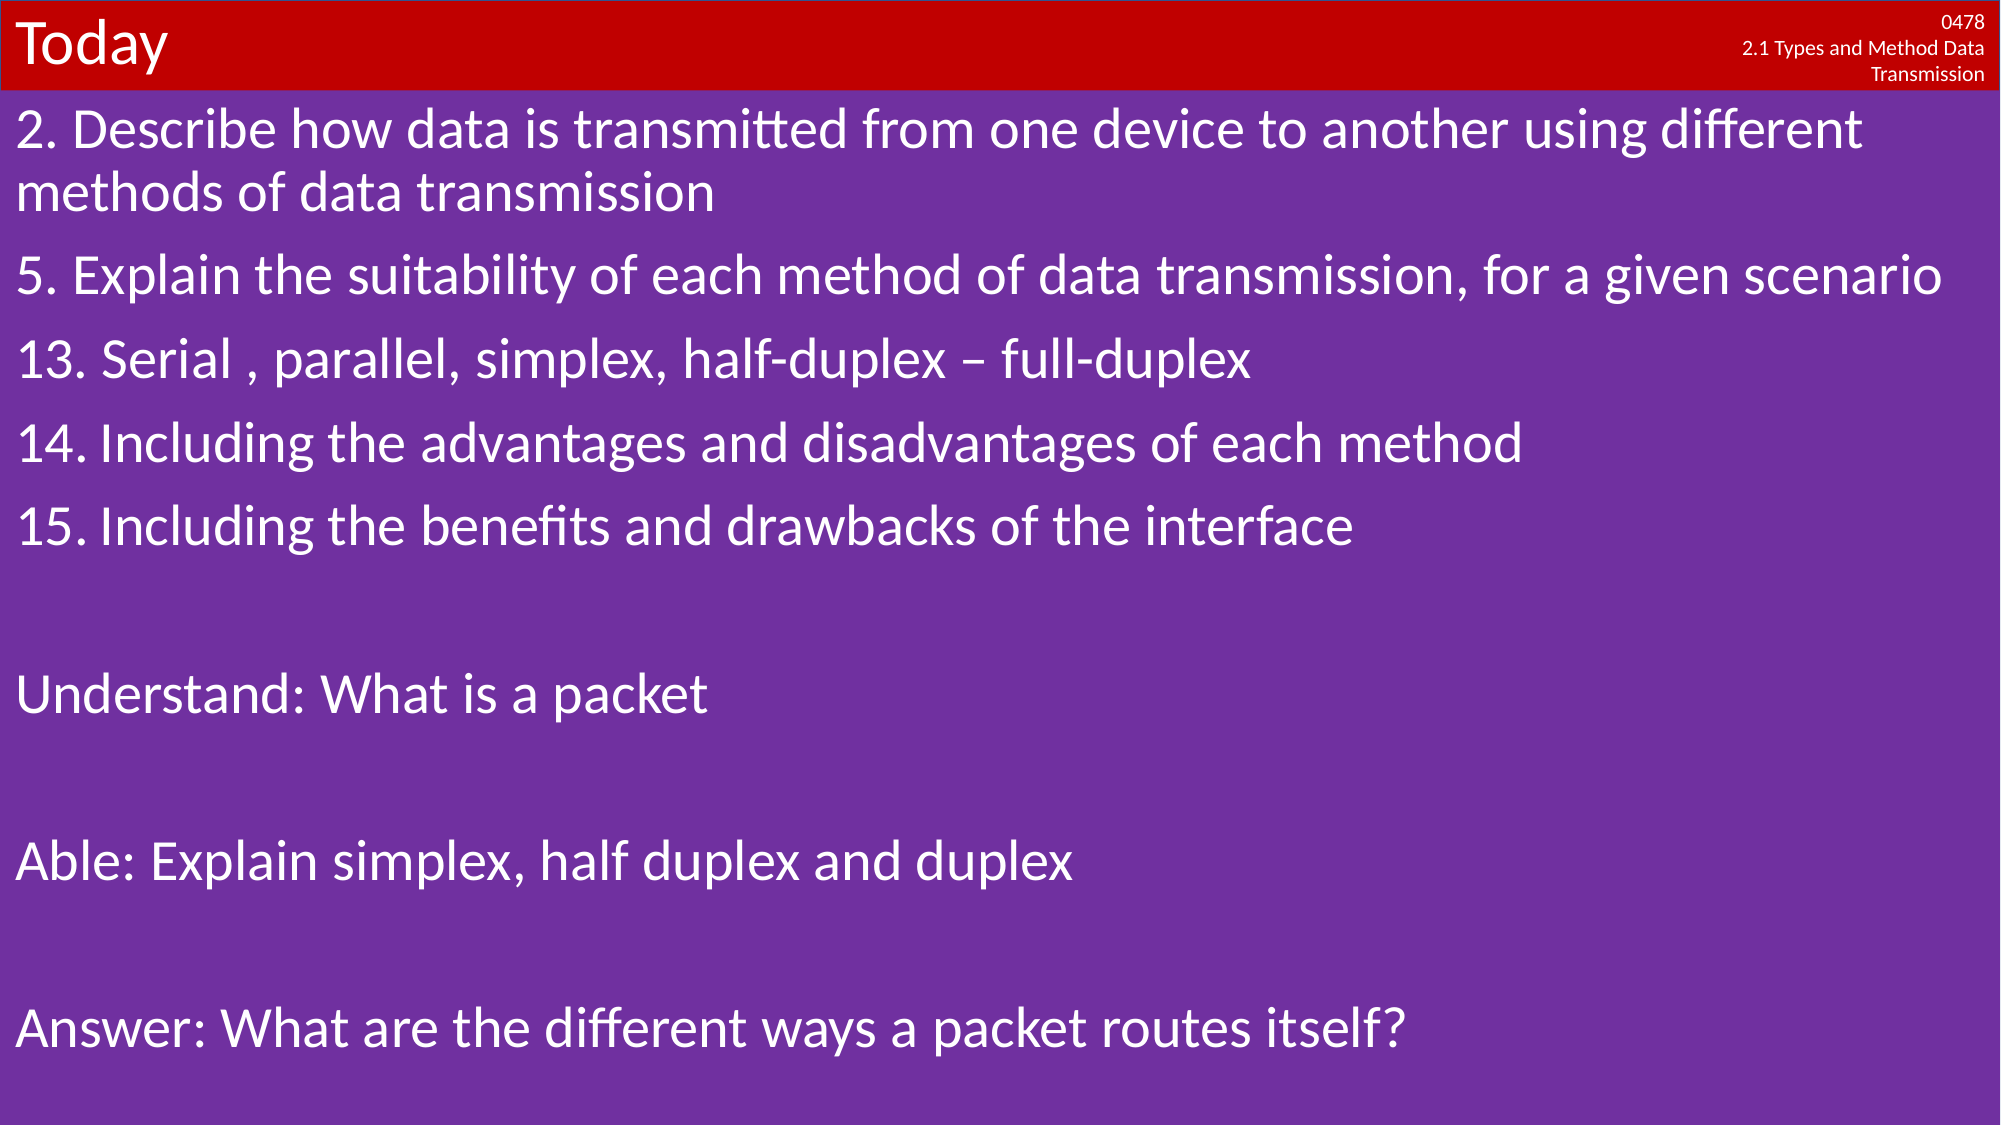

# Today
2. Describe how data is transmitted from one device to another using different methods of data transmission
5. Explain the suitability of each method of data transmission, for a given scenario
13. Serial , parallel, simplex, half-duplex – full-duplex
Including the advantages and disadvantages of each method
Including the benefits and drawbacks of the interface

Understand: What is a packet

Able: Explain simplex, half duplex and duplex

Answer: What are the different ways a packet routes itself?